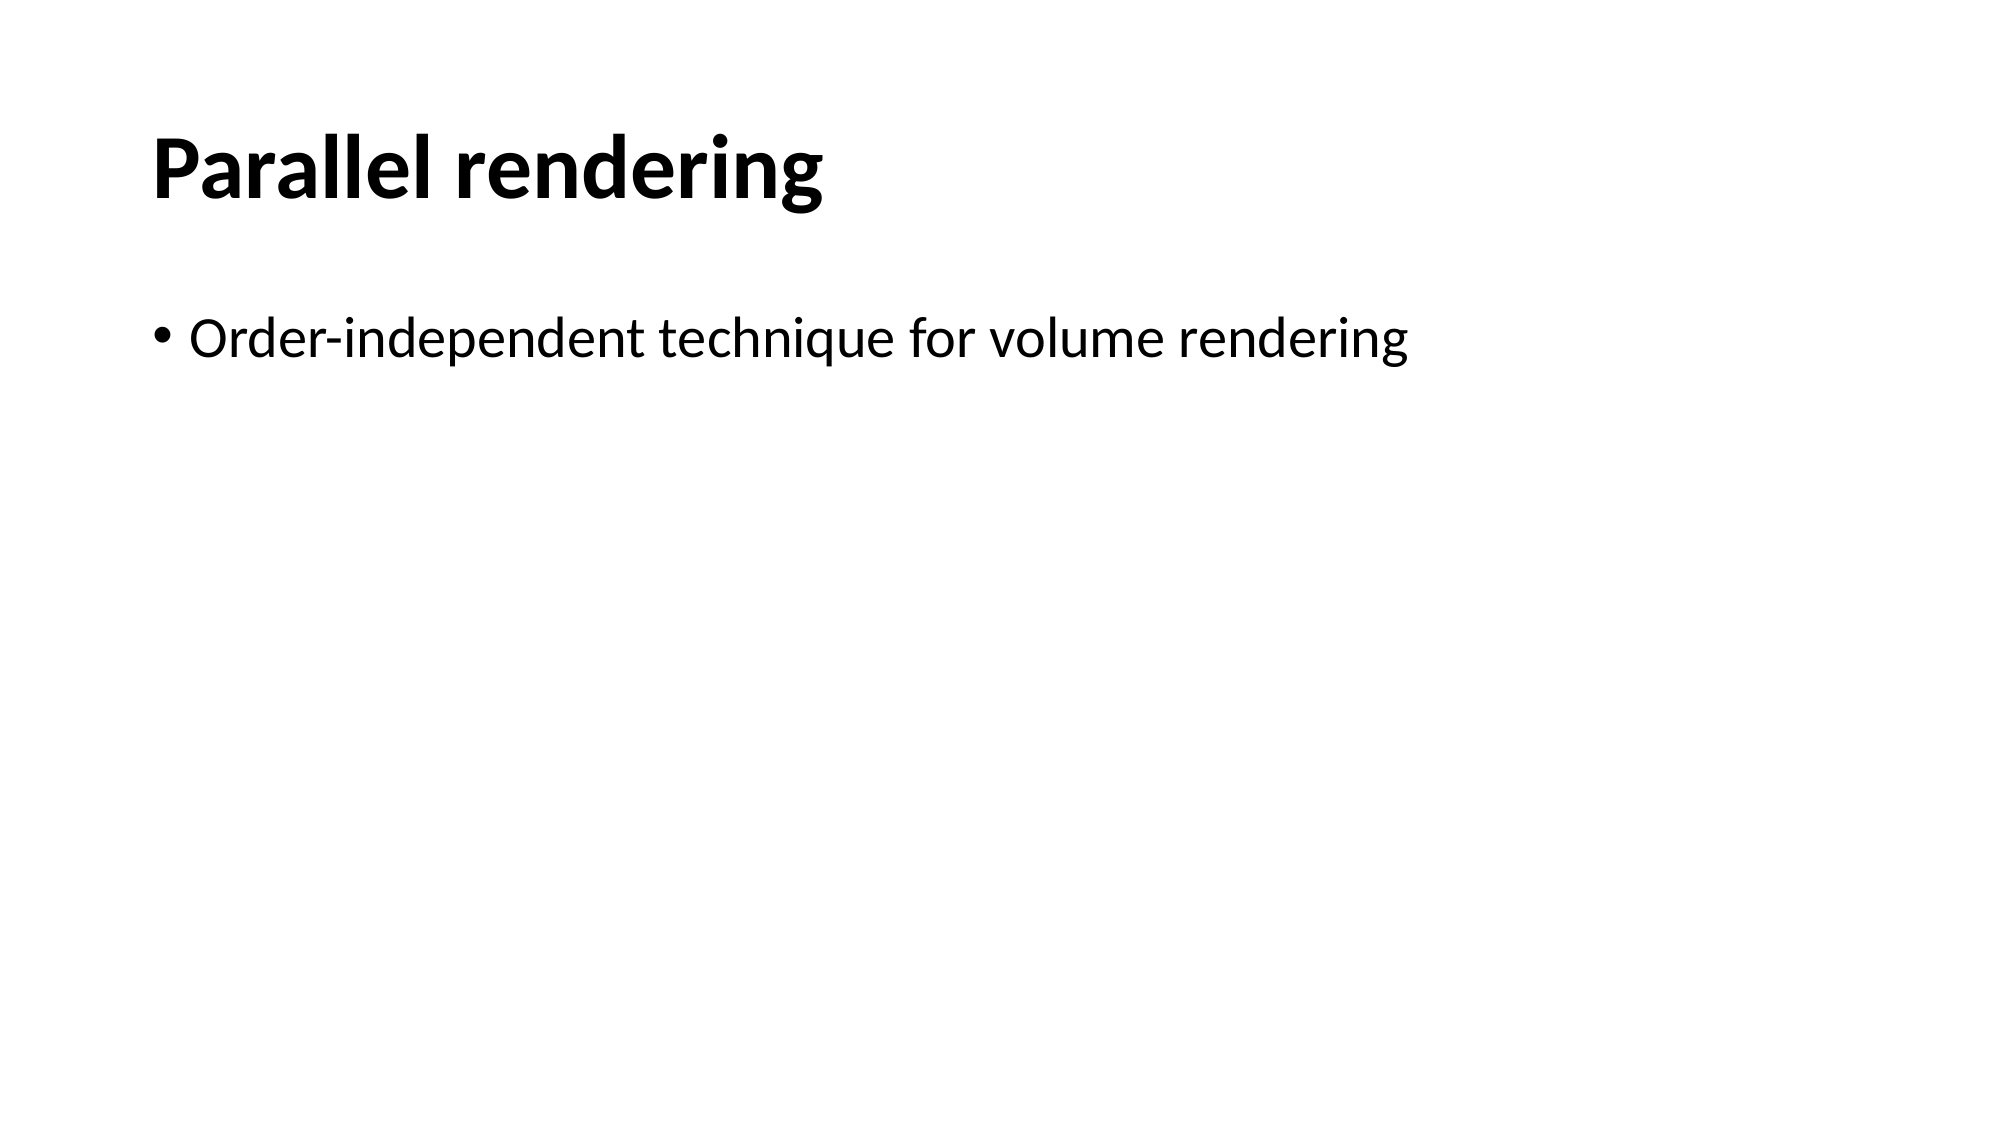

# Parallel rendering
Order-independent technique for volume rendering